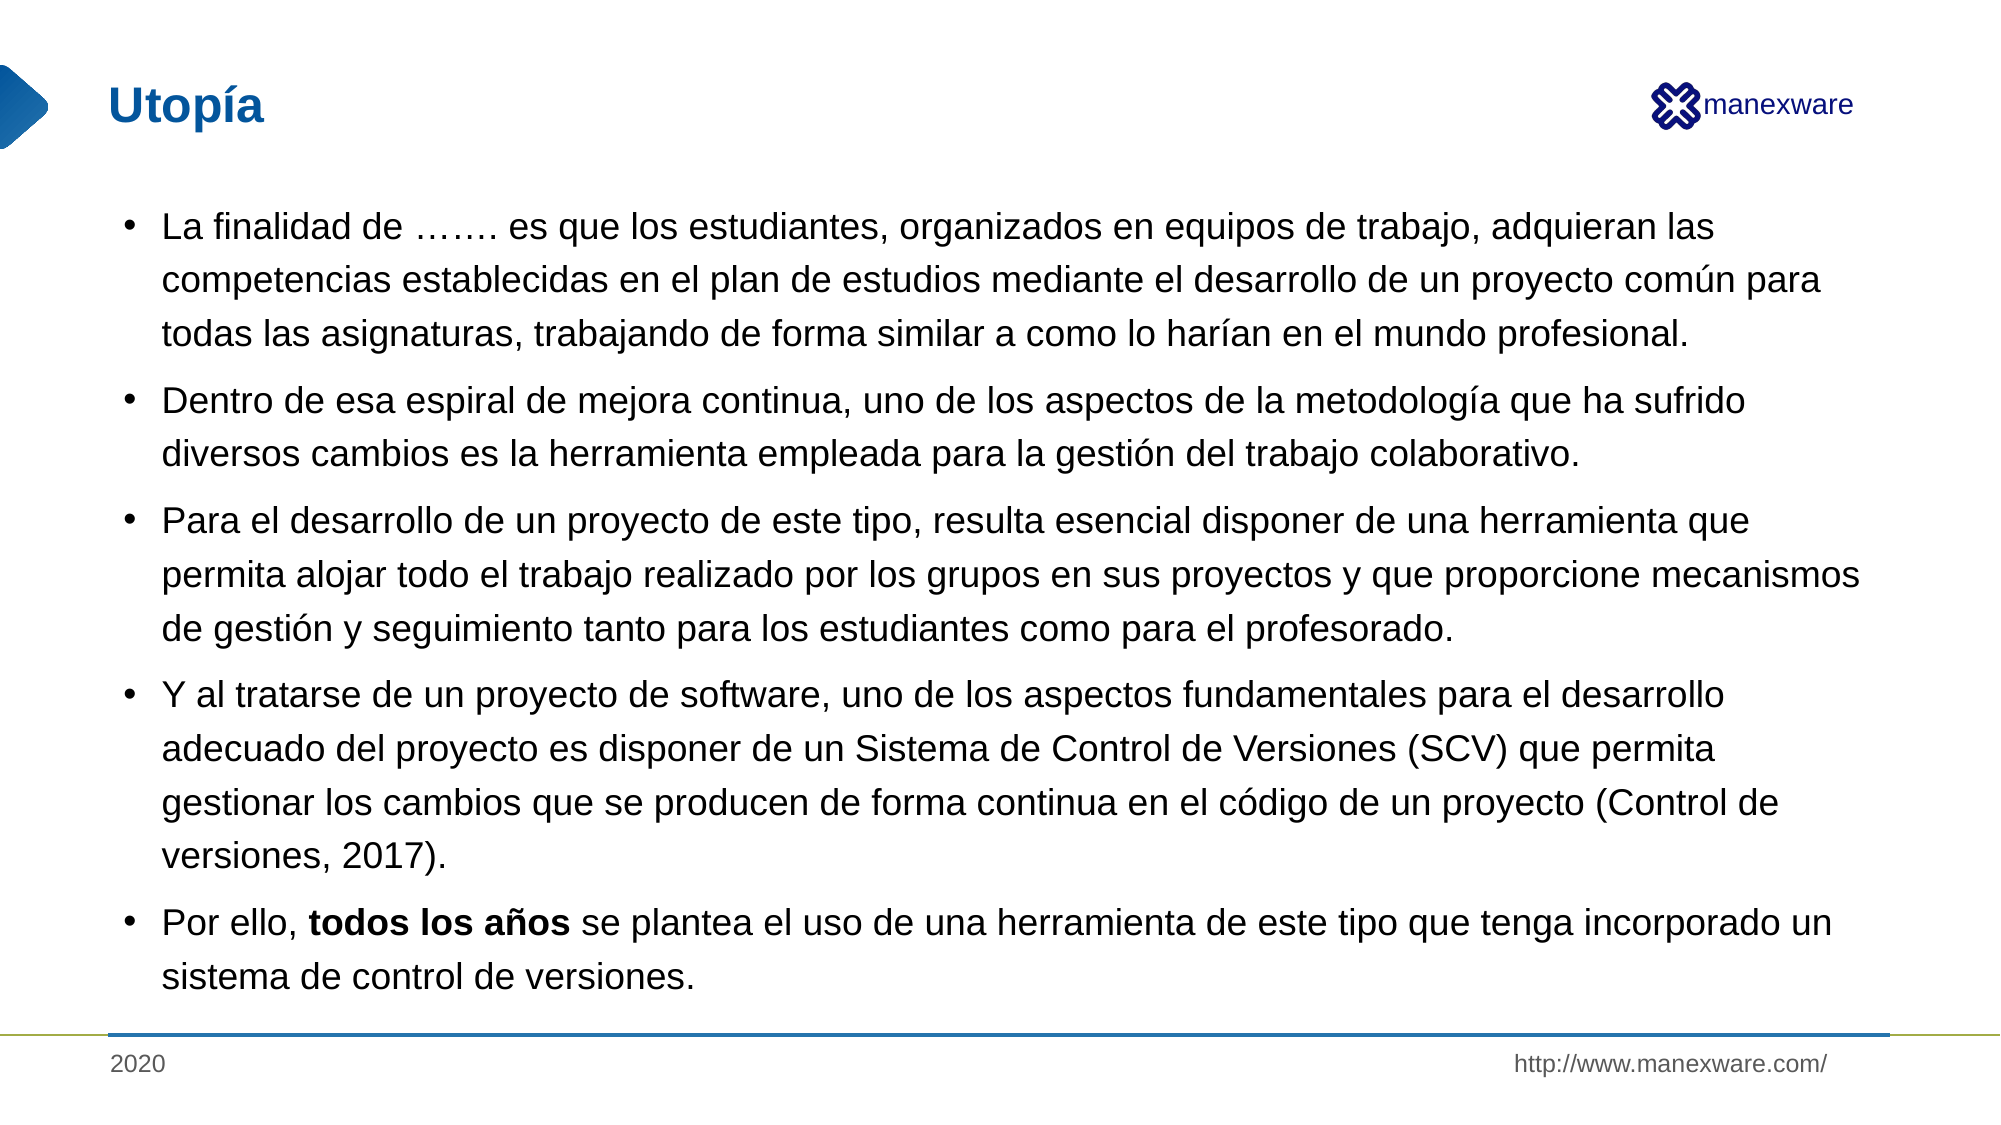

# Utopía
La finalidad de ……. es que los estudiantes, organizados en equipos de trabajo, adquieran las competencias establecidas en el plan de estudios mediante el desarrollo de un proyecto común para todas las asignaturas, trabajando de forma similar a como lo harían en el mundo profesional.
Dentro de esa espiral de mejora continua, uno de los aspectos de la metodología que ha sufrido diversos cambios es la herramienta empleada para la gestión del trabajo colaborativo.
Para el desarrollo de un proyecto de este tipo, resulta esencial disponer de una herramienta que permita alojar todo el trabajo realizado por los grupos en sus proyectos y que proporcione mecanismos de gestión y seguimiento tanto para los estudiantes como para el profesorado.
Y al tratarse de un proyecto de software, uno de los aspectos fundamentales para el desarrollo adecuado del proyecto es disponer de un Sistema de Control de Versiones (SCV) que permita gestionar los cambios que se producen de forma continua en el código de un proyecto (Control de versiones, 2017).
Por ello, todos los años se plantea el uso de una herramienta de este tipo que tenga incorporado un sistema de control de versiones.